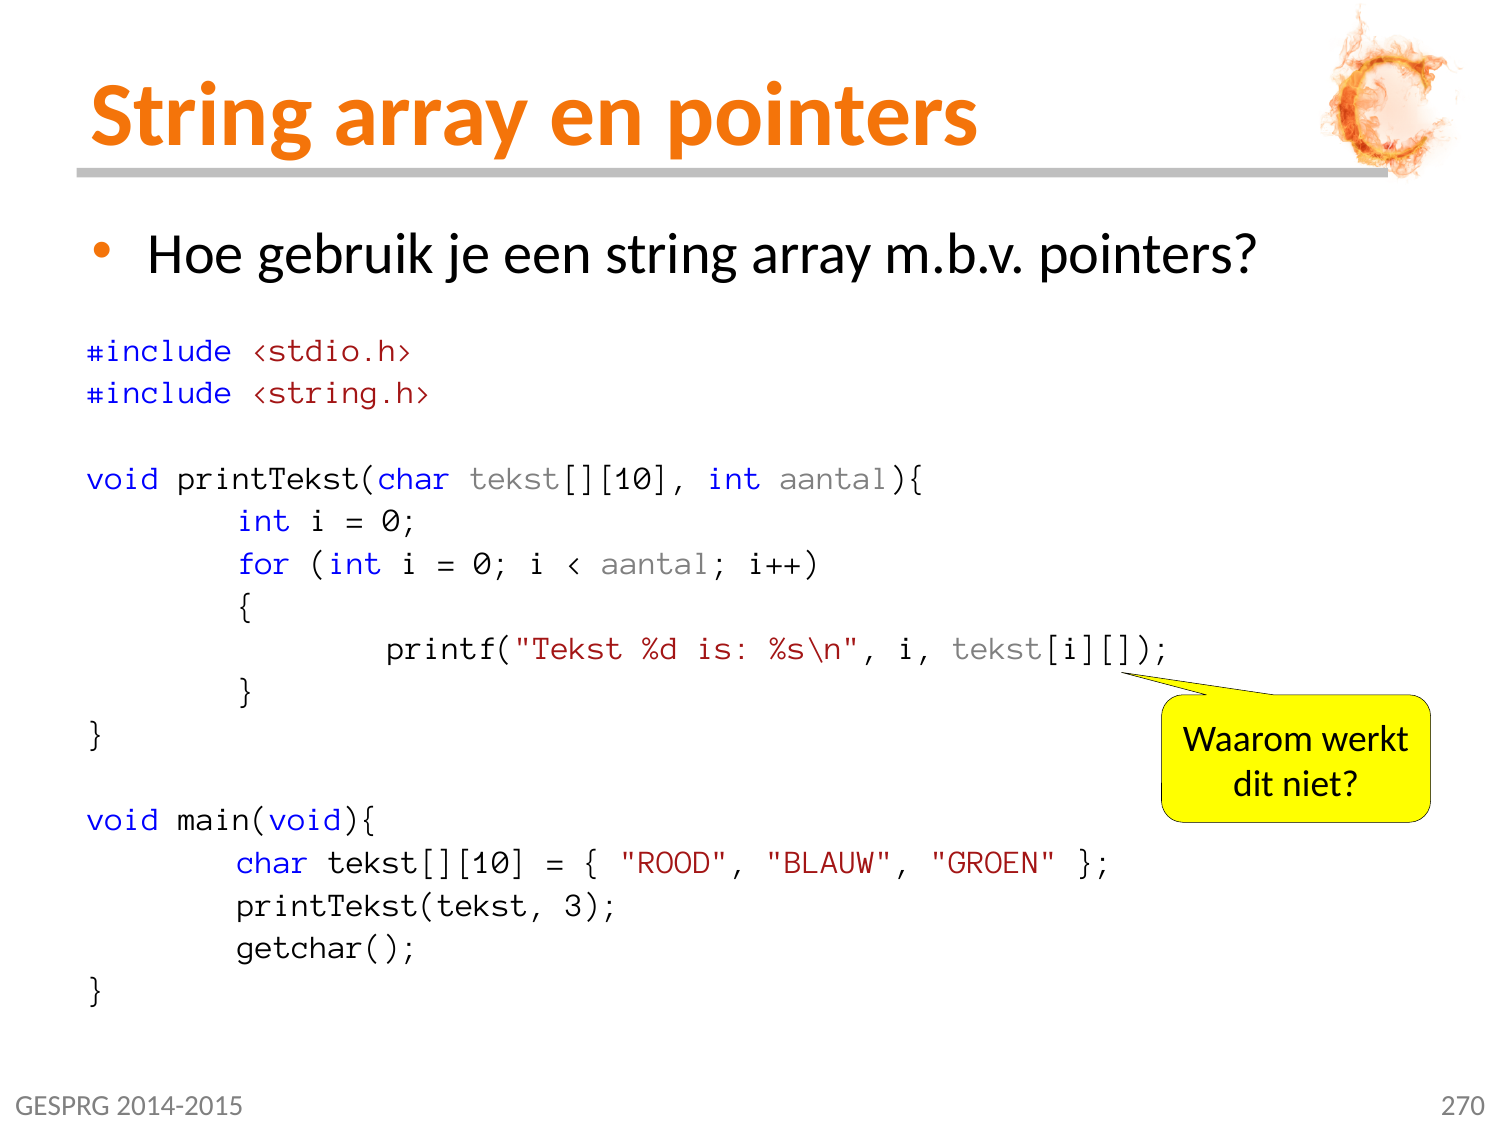

# String array en pointers
Hoe gebruik je een string array m.b.v. pointers?
#include <stdio.h>
#include <string.h>

void printTekst(char tekst[][10], int aantal){
	int i = 0;
	for (int i = 0; i < aantal; i++)
	{
		printf("Tekst %d is: %s\n", i, tekst[i][]);
	}
}

void main(void){
	char tekst[][10] = { "ROOD", "BLAUW", "GROEN" };
	printTekst(tekst, 3);
	getchar();
}

Waarom werkt dit niet?
GESPRG 2014-2015
270